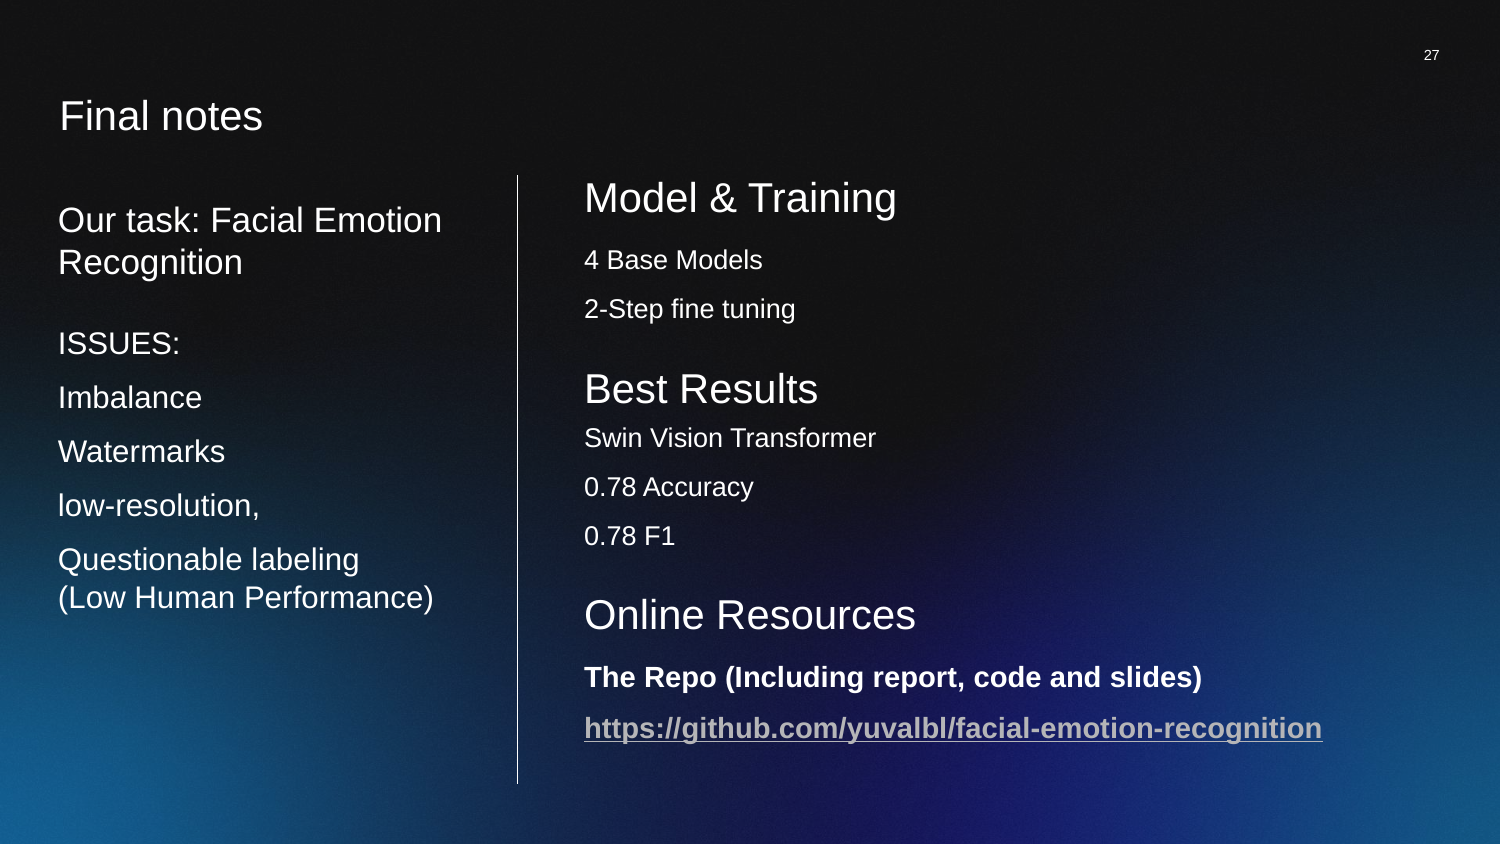

27
Final notes
Model & Training
# Our task: Facial Emotion Recognition

4 Base Models
2-Step fine tuning
ISSUES:
Imbalance
Watermarks
low-resolution,
Questionable labeling
(Low Human Performance)

Best Results
Swin Vision Transformer
0.78 Accuracy
0.78 F1
Online Resources
The Repo (Including report, code and slides)
https://github.com/yuvalbl/facial-emotion-recognition